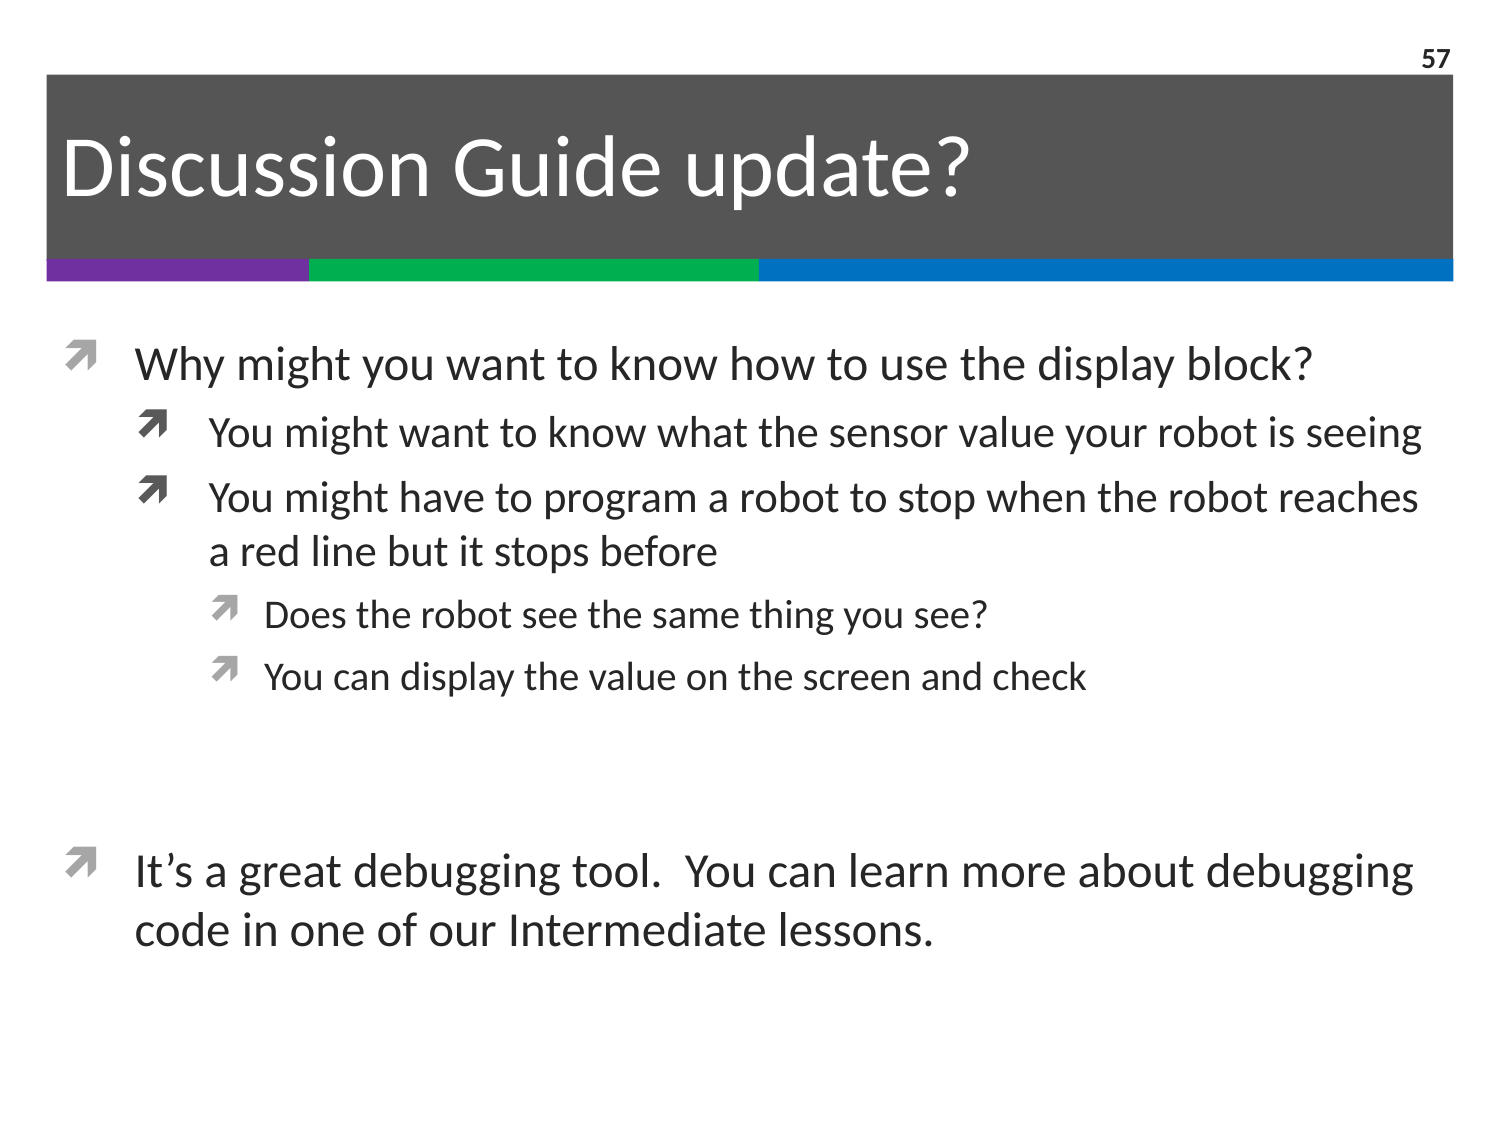

57
# Discussion Guide update?
Why might you want to know how to use the display block?
You might want to know what the sensor value your robot is seeing
You might have to program a robot to stop when the robot reaches a red line but it stops before
Does the robot see the same thing you see?
You can display the value on the screen and check

It’s a great debugging tool.  You can learn more about debugging code in one of our Intermediate lessons.